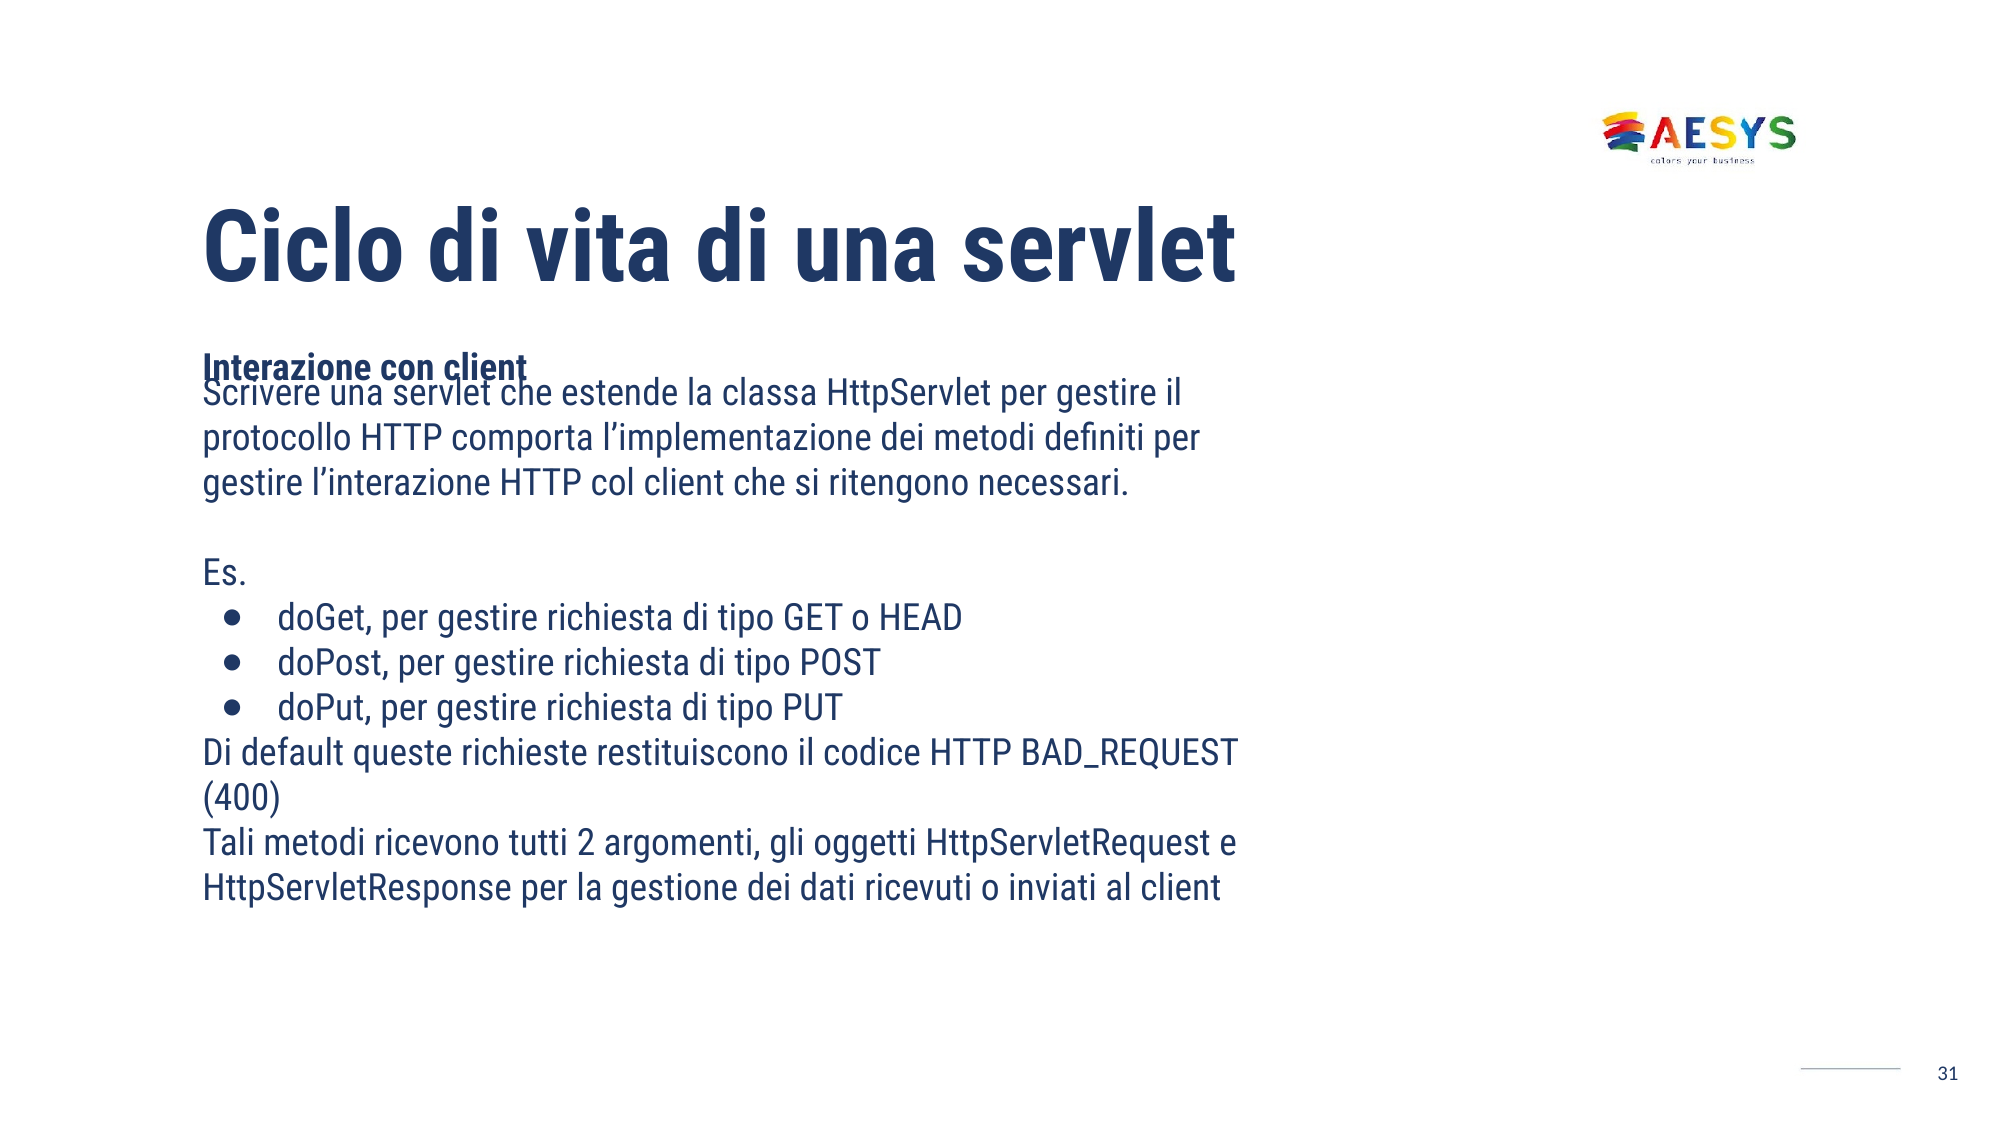

# Ciclo di vita di una servlet
Interazione con client
Scrivere una servlet che estende la classa HttpServlet per gestire il
protocollo HTTP comporta l’implementazione dei metodi definiti per
gestire l’interazione HTTP col client che si ritengono necessari.

Es.
doGet, per gestire richiesta di tipo GET o HEAD
doPost, per gestire richiesta di tipo POST
doPut, per gestire richiesta di tipo PUT
Di default queste richieste restituiscono il codice HTTP BAD_REQUEST (400)
Tali metodi ricevono tutti 2 argomenti, gli oggetti HttpServletRequest e HttpServletResponse per la gestione dei dati ricevuti o inviati al client

31